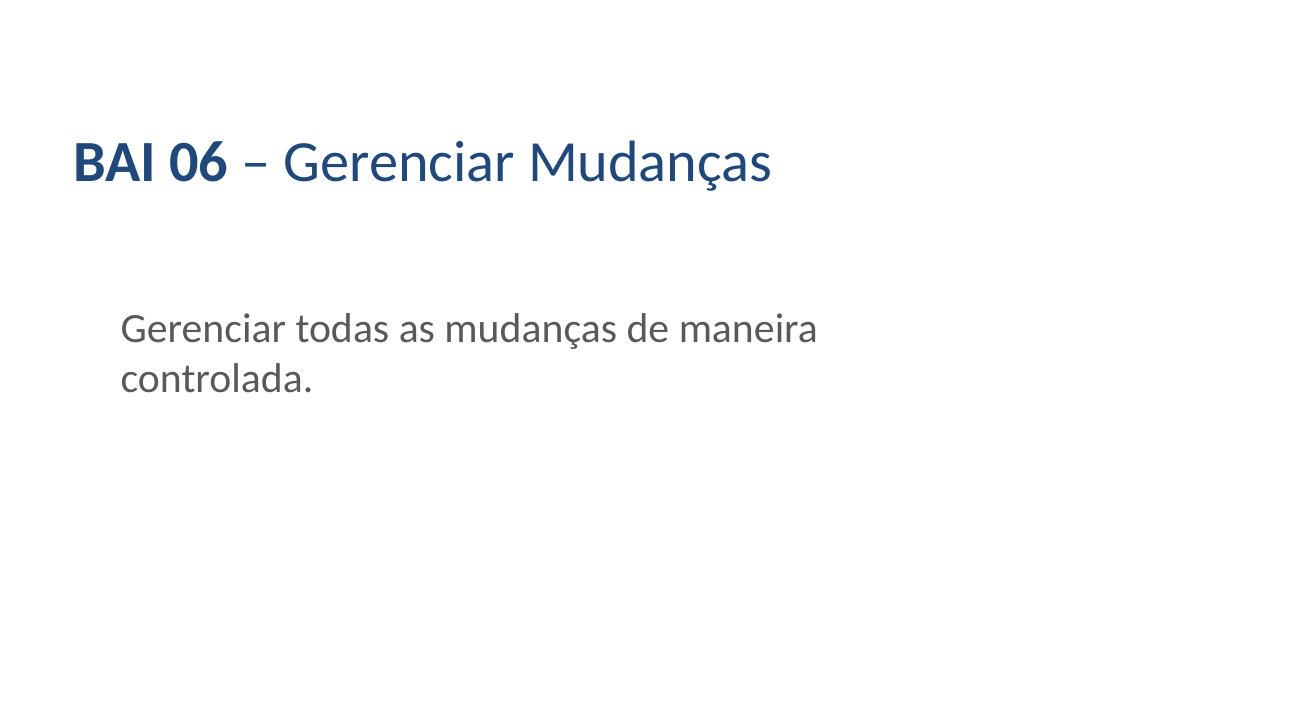

BAI 06 – Gerenciar Mudanças
Gerenciar todas as mudanças de maneira controlada.